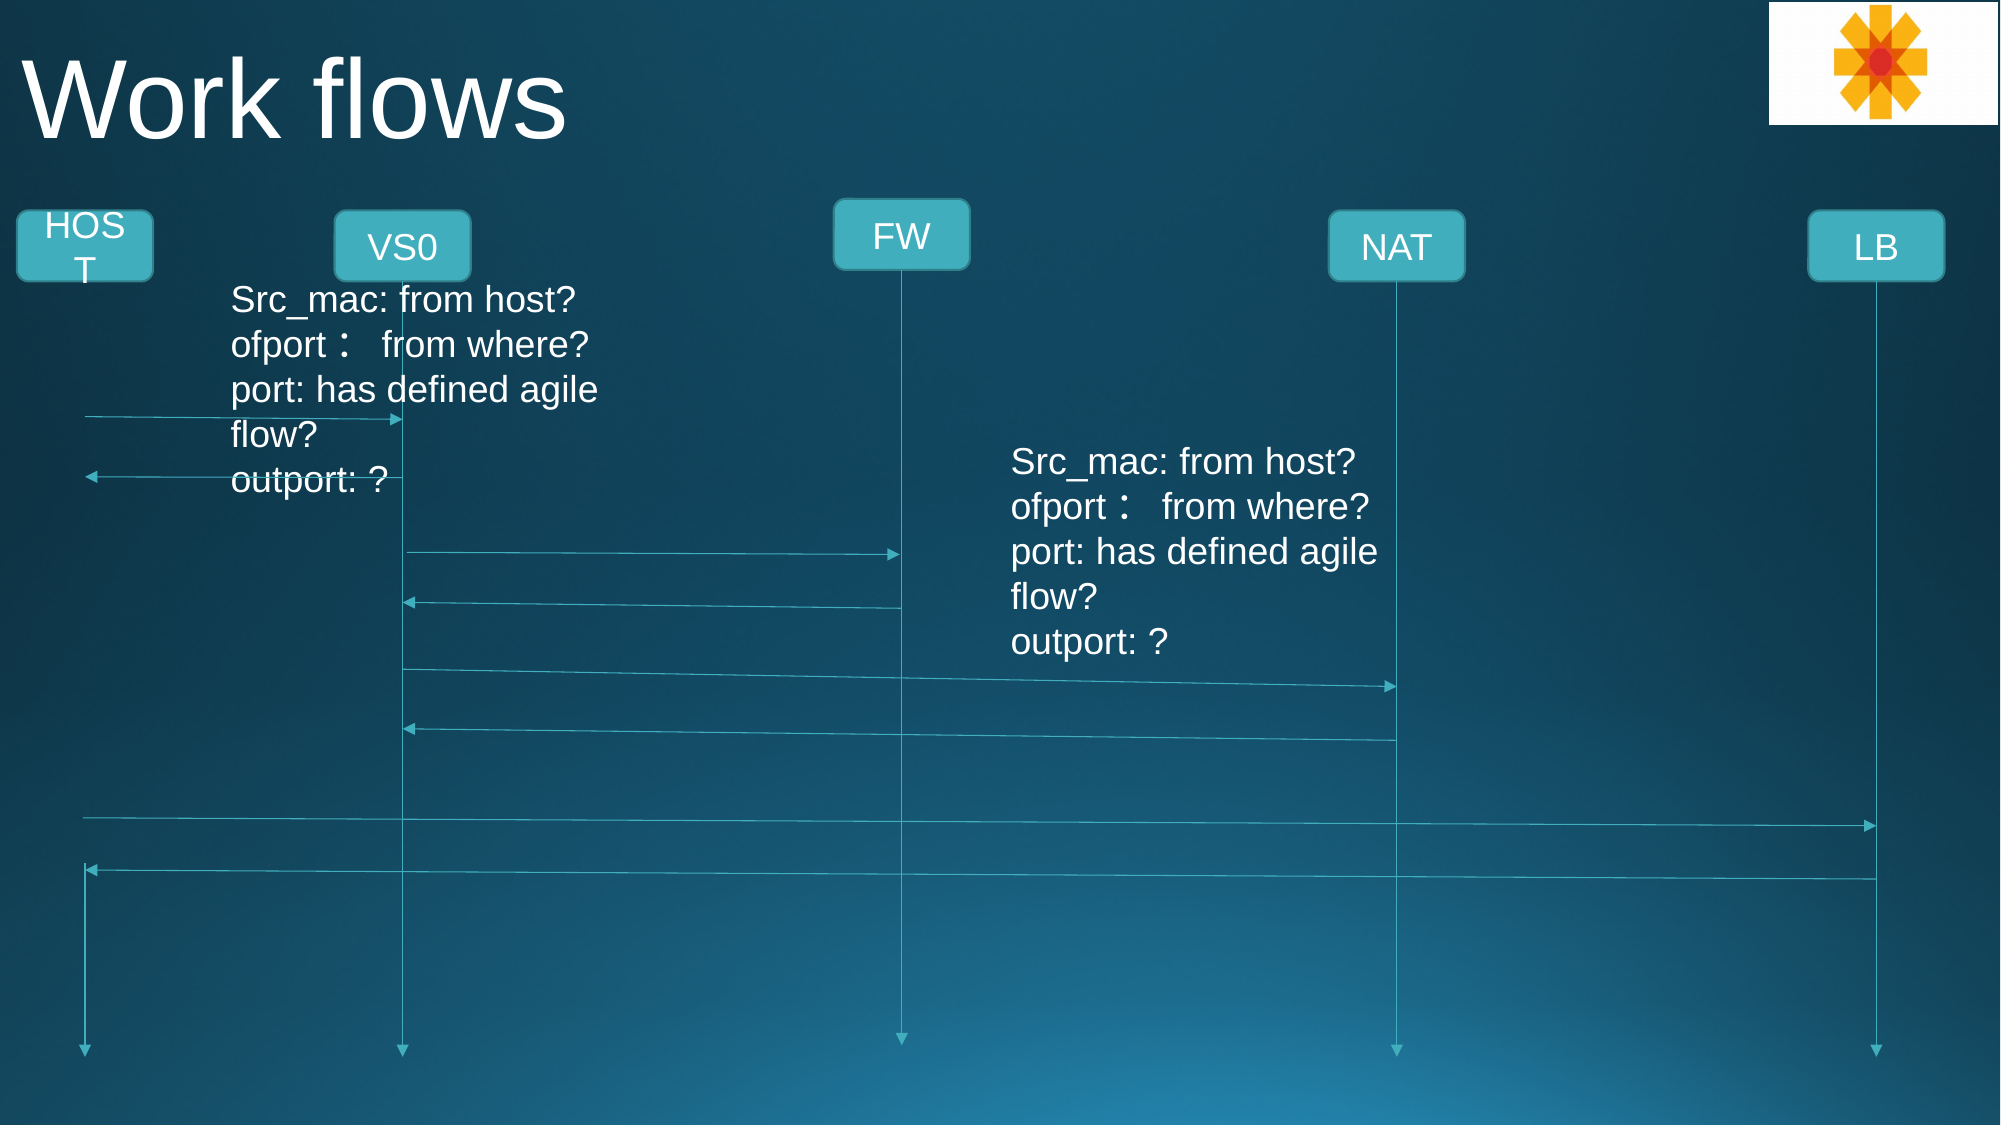

# Work flows
FW
HOST
VS0
NAT
LB
Src_mac: from host?
ofport：from where?
port: has defined agile flow?
outport: ?
Src_mac: from host?
ofport：from where?
port: has defined agile flow?
outport: ?